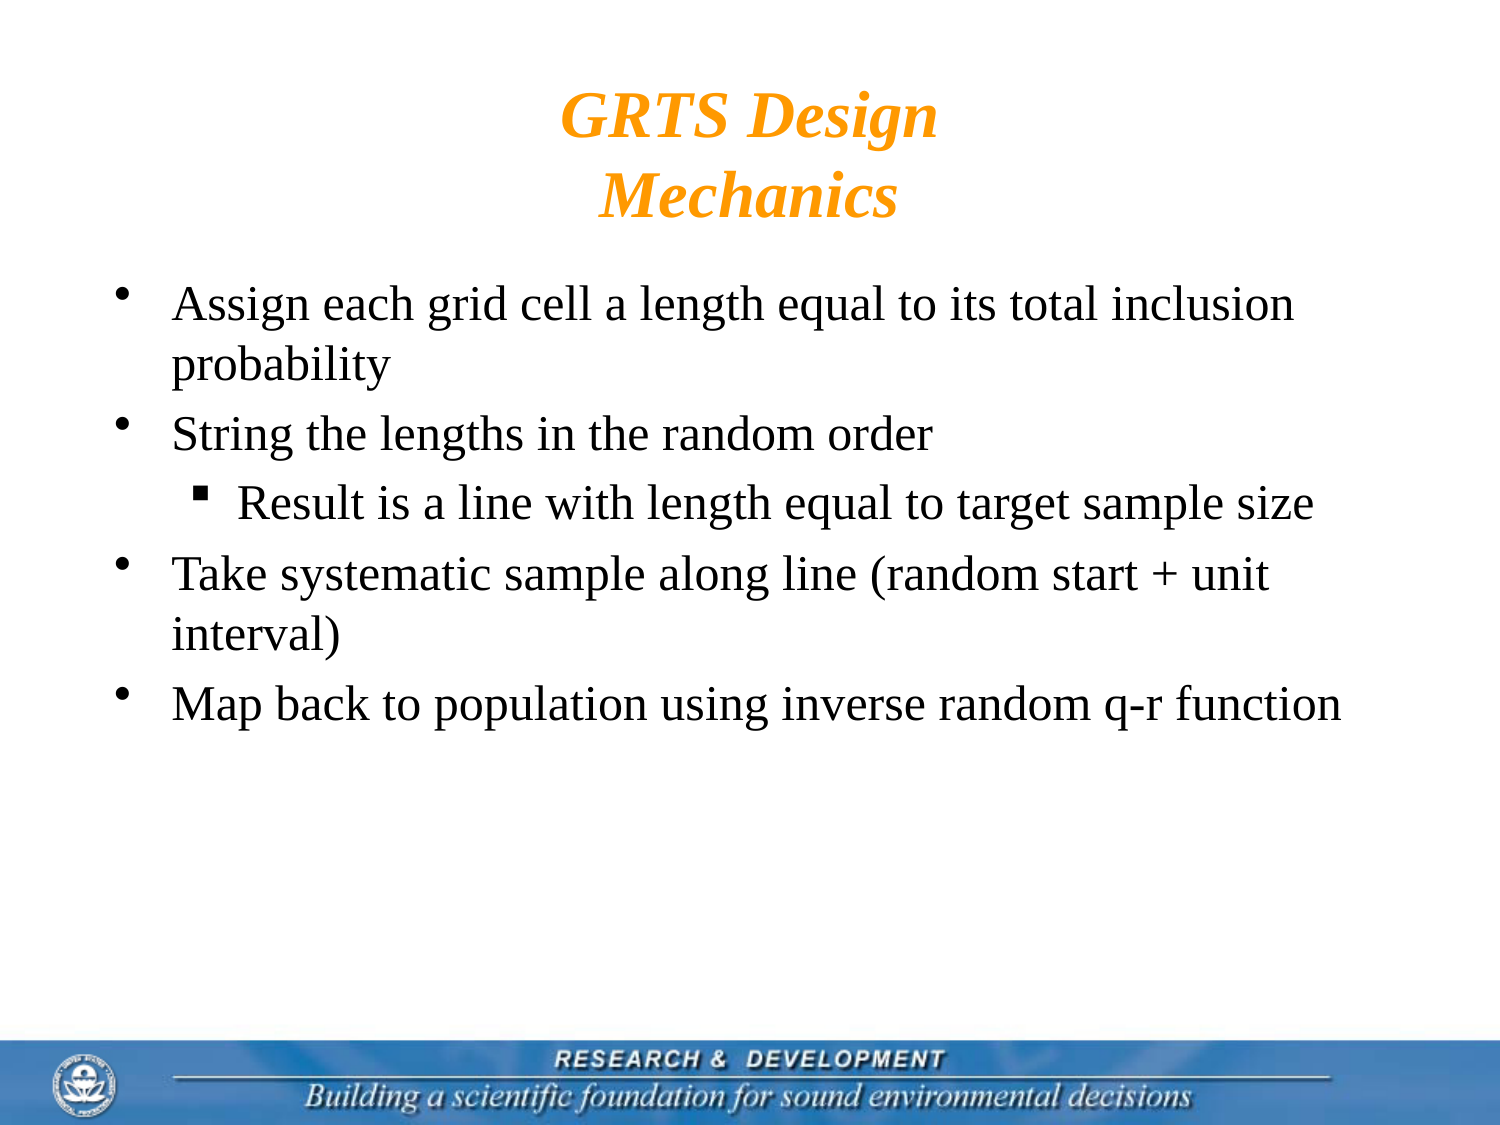

# GRTS Design Mechanics
Assign each grid cell a length equal to its total inclusion probability
String the lengths in the random order
Result is a line with length equal to target sample size
Take systematic sample along line (random start + unit interval)
Map back to population using inverse random q-r function